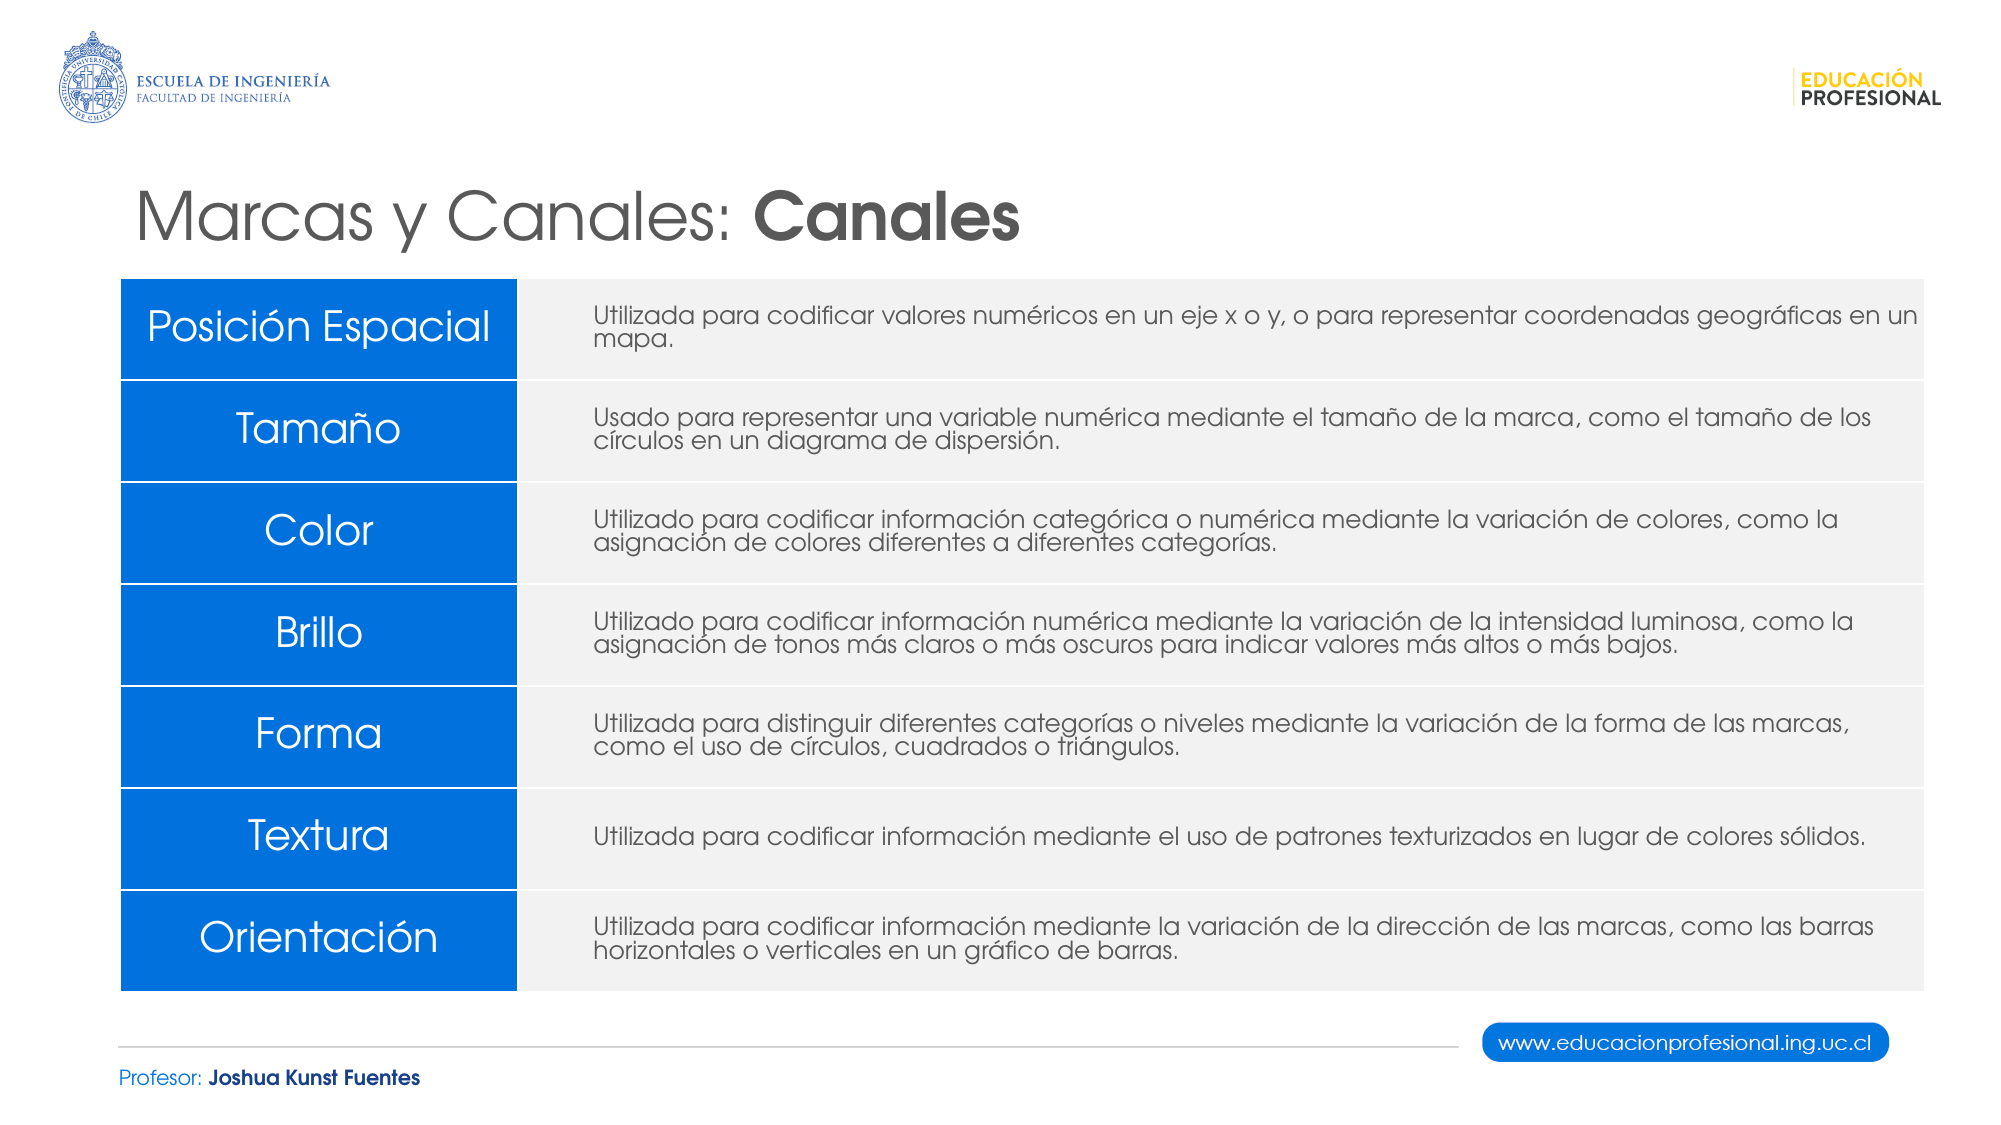

Marcas y Canales: Canales
| Posición Espacial | Utilizada para codificar valores numéricos en un eje x o y, o para representar coordenadas geográficas en un mapa. |
| --- | --- |
| Tamaño | Usado para representar una variable numérica mediante el tamaño de la marca, como el tamaño de los círculos en un diagrama de dispersión. |
| Color | Utilizado para codificar información categórica o numérica mediante la variación de colores, como la asignación de colores diferentes a diferentes categorías. |
| Brillo | Utilizado para codificar información numérica mediante la variación de la intensidad luminosa, como la asignación de tonos más claros o más oscuros para indicar valores más altos o más bajos. |
| Forma | Utilizada para distinguir diferentes categorías o niveles mediante la variación de la forma de las marcas, como el uso de círculos, cuadrados o triángulos. |
| Textura | Utilizada para codificar información mediante el uso de patrones texturizados en lugar de colores sólidos. |
| Orientación | Utilizada para codificar información mediante la variación de la dirección de las marcas, como las barras horizontales o verticales en un gráfico de barras. |